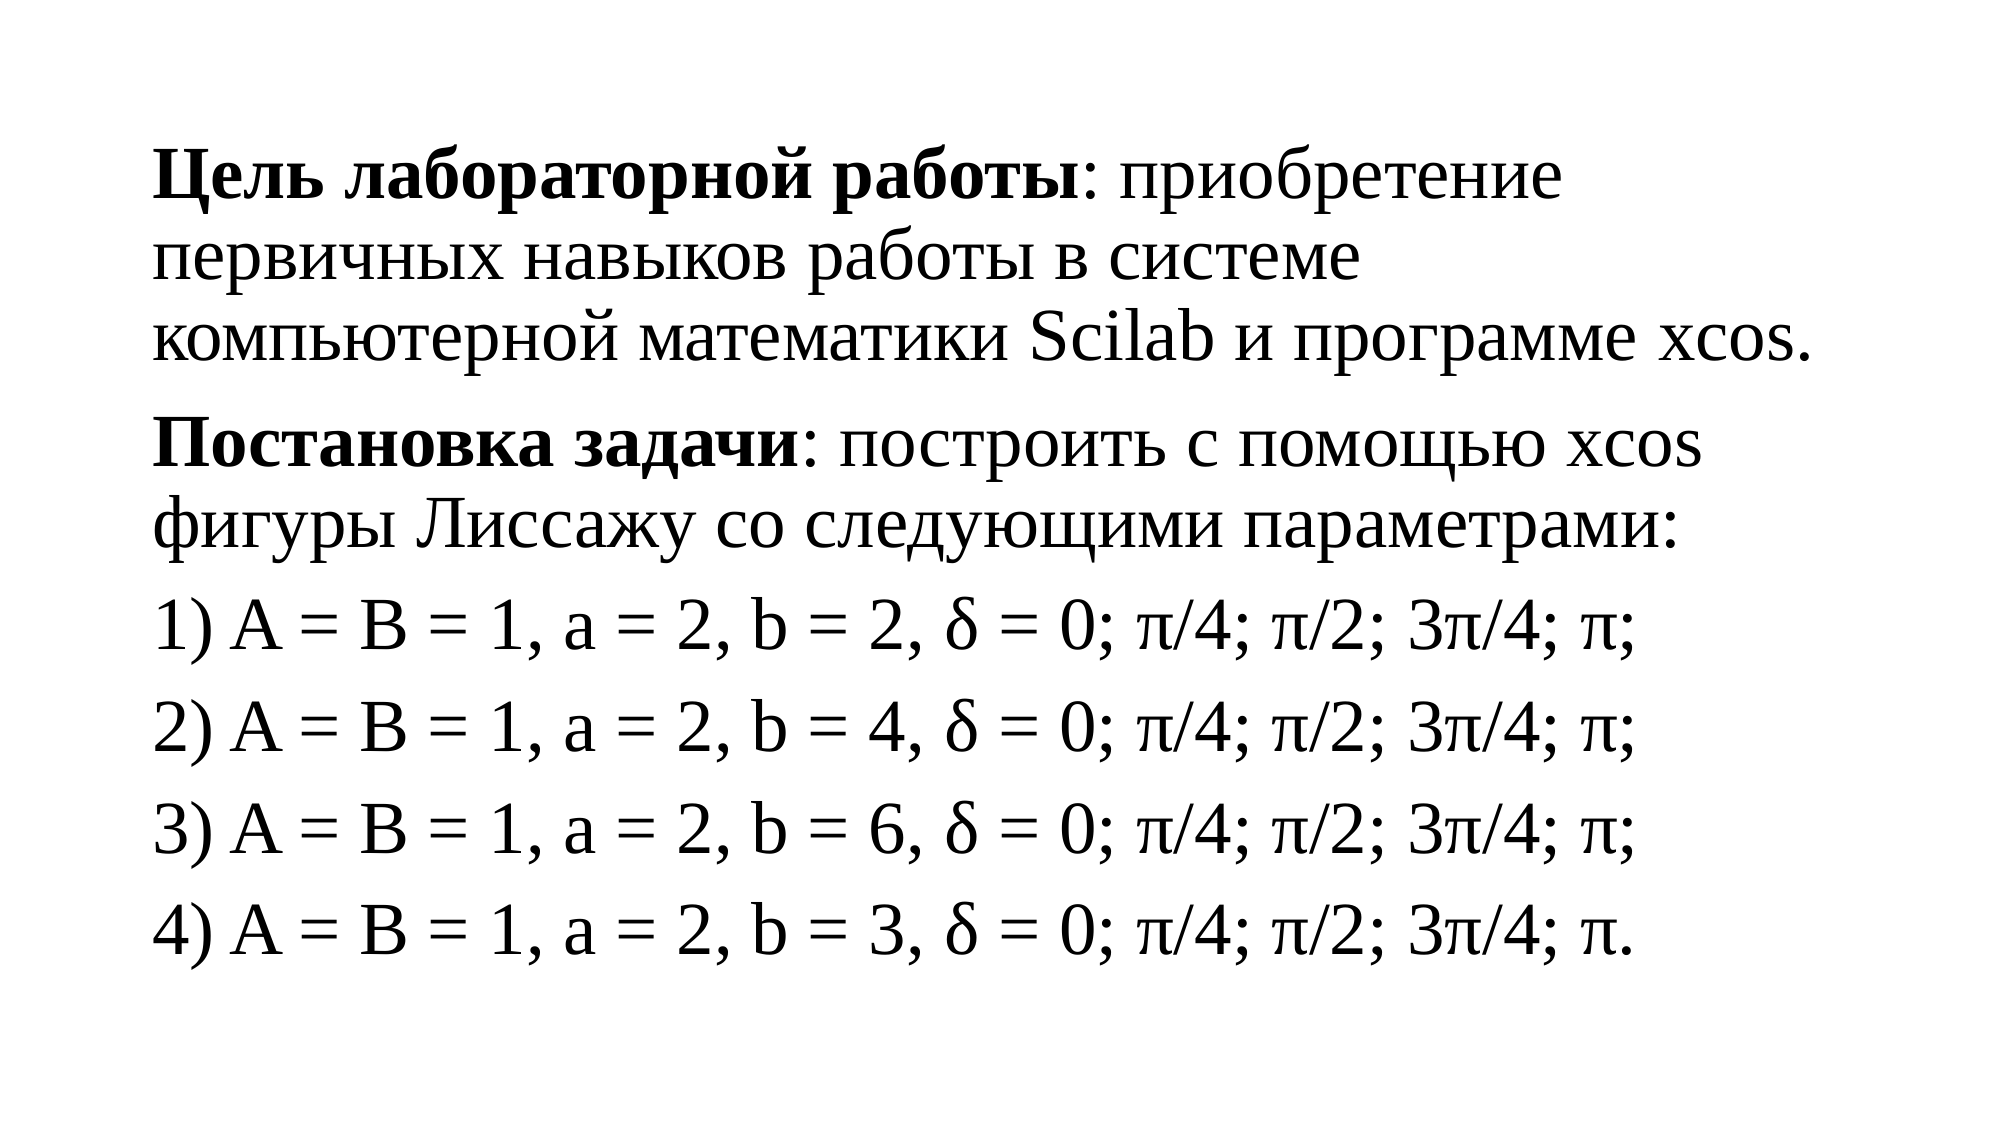

Цель лабораторной работы: приобретение первичных навыков работы в системе компьютерной математики Scilab и программе xcos.
Постановка задачи: построить с помощью xcos фигуры Лиссажу со следующими параметрами:
1) A = B = 1, a = 2, b = 2, δ = 0; π/4; π/2; 3π/4; π;
2) A = B = 1, a = 2, b = 4, δ = 0; π/4; π/2; 3π/4; π;
3) A = B = 1, a = 2, b = 6, δ = 0; π/4; π/2; 3π/4; π;
4) A = B = 1, a = 2, b = 3, δ = 0; π/4; π/2; 3π/4; π.